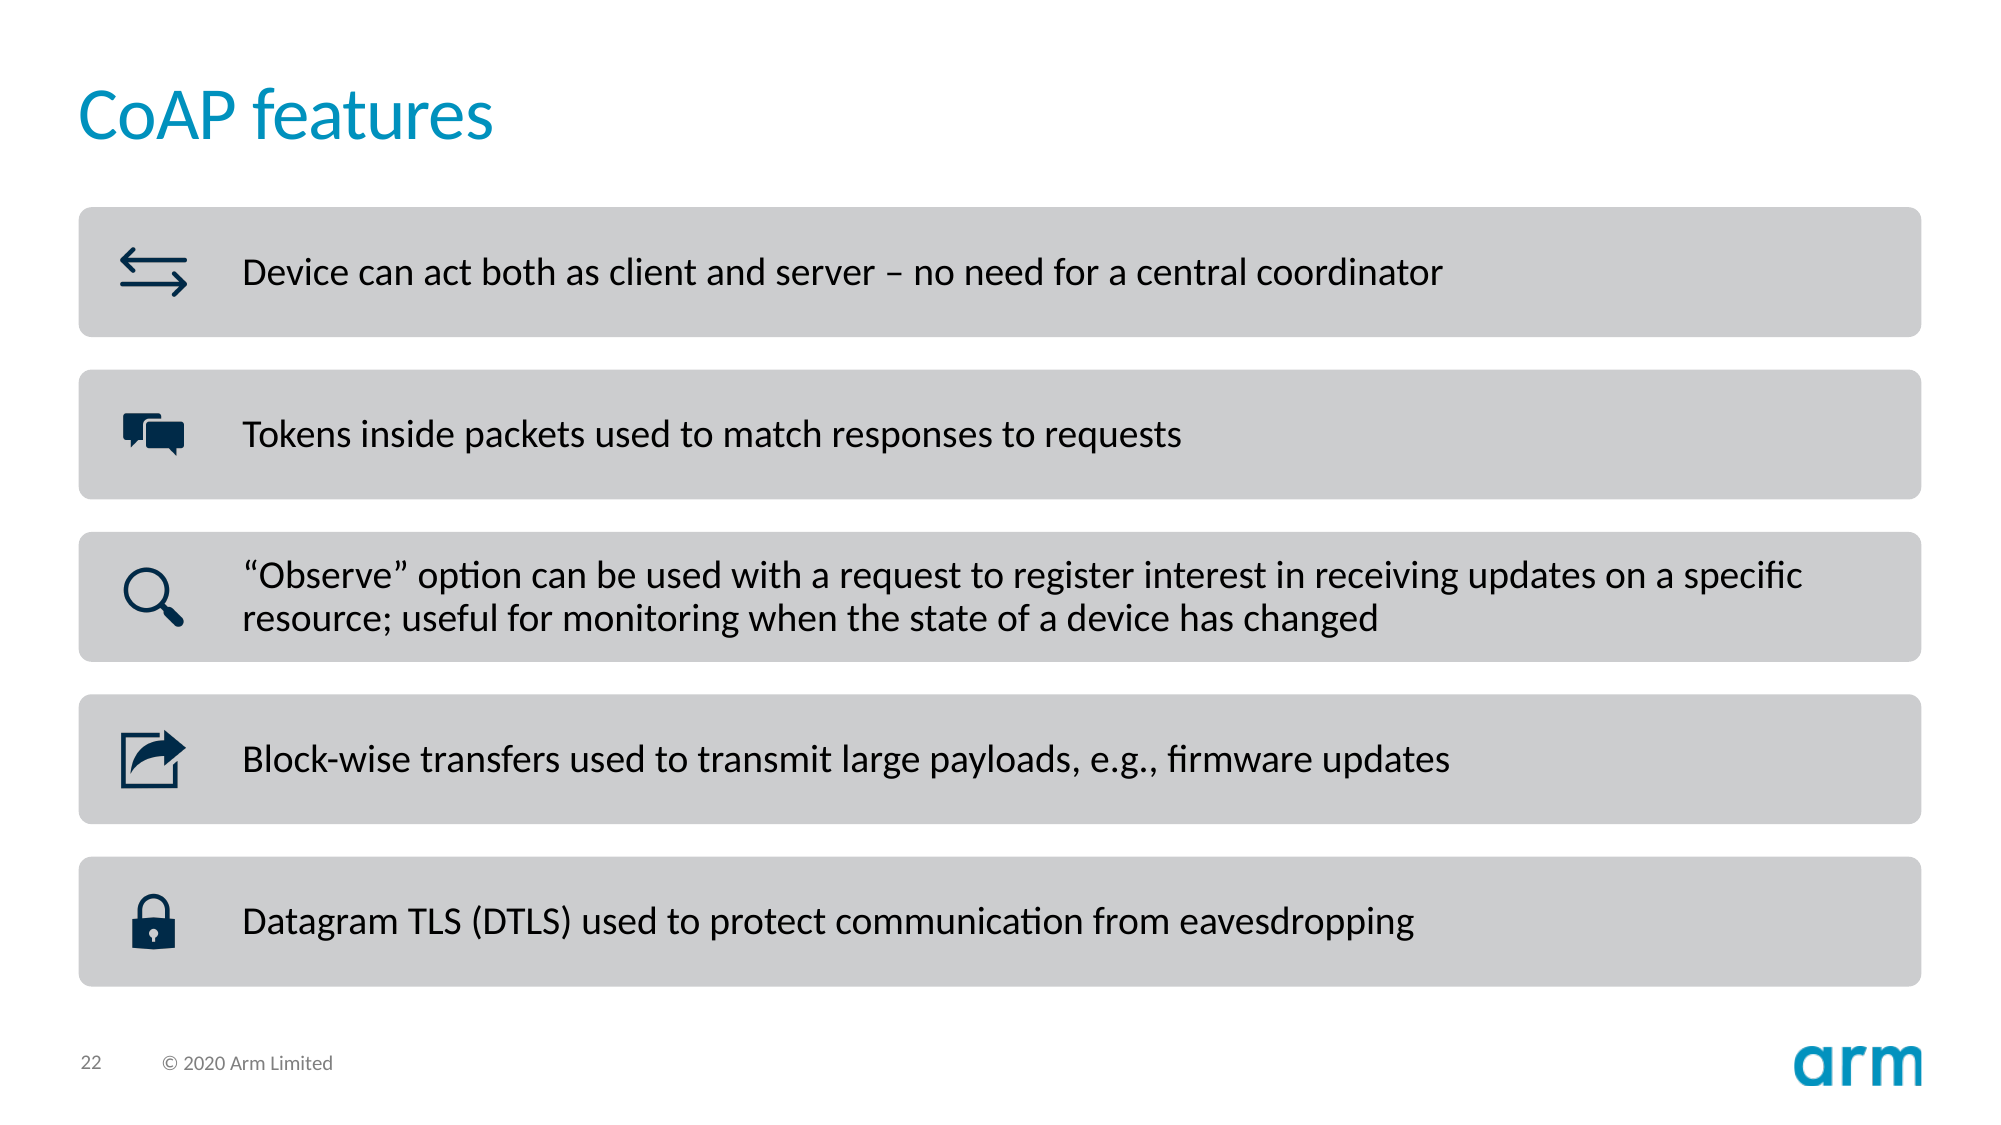

# CoAP features
Device can act both as client and server – no need for a central coordinator
Tokens inside packets used to match responses to requests
“Observe” option can be used with a request to register interest in receiving updates on a specific resource; useful for monitoring when the state of a device has changed
Block-wise transfers used to transmit large payloads, e.g., firmware updates
Datagram TLS (DTLS) used to protect communication from eavesdropping